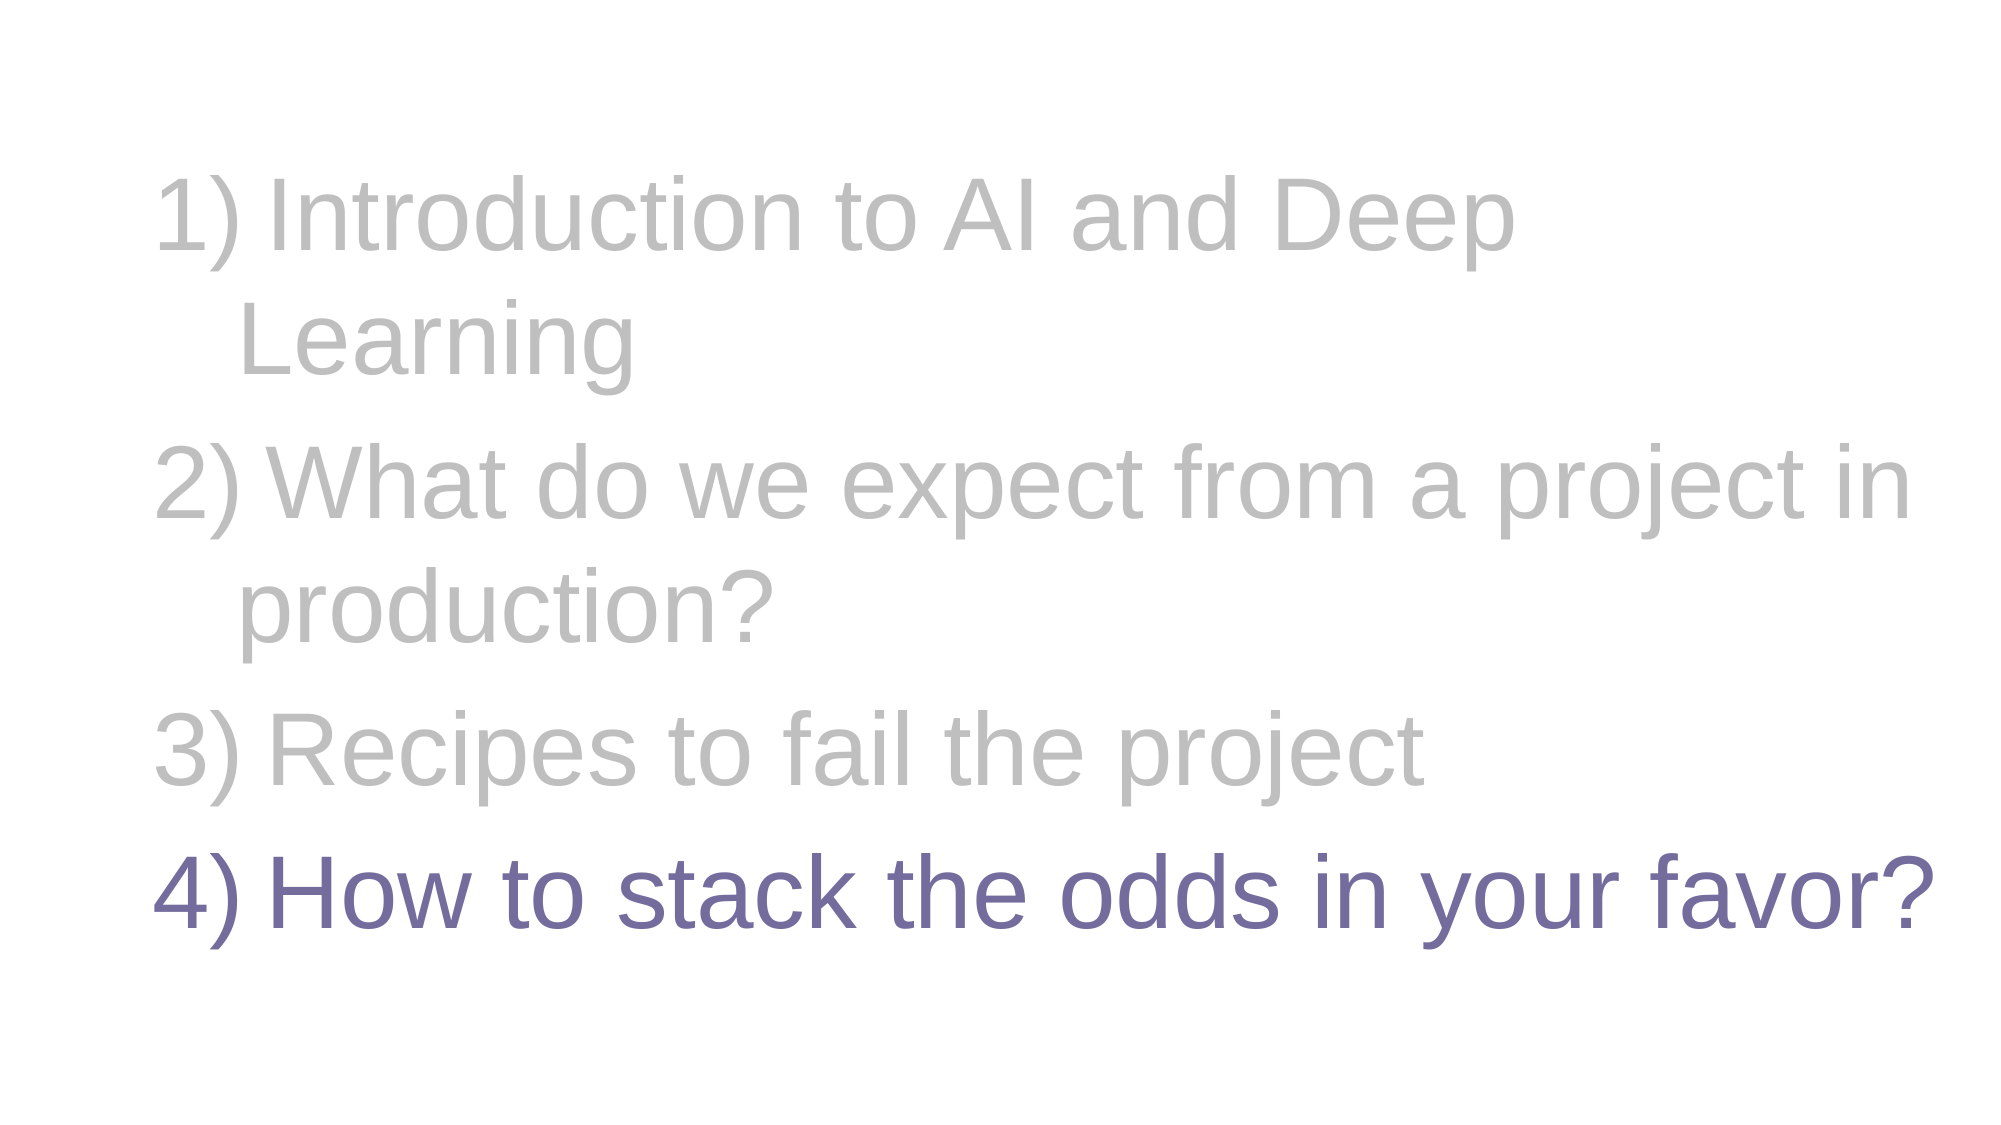

Introduction to AI and Deep Learning
 What do we expect from a project in production?
 Recipes to fail the project
 How to stack the odds in your favor?